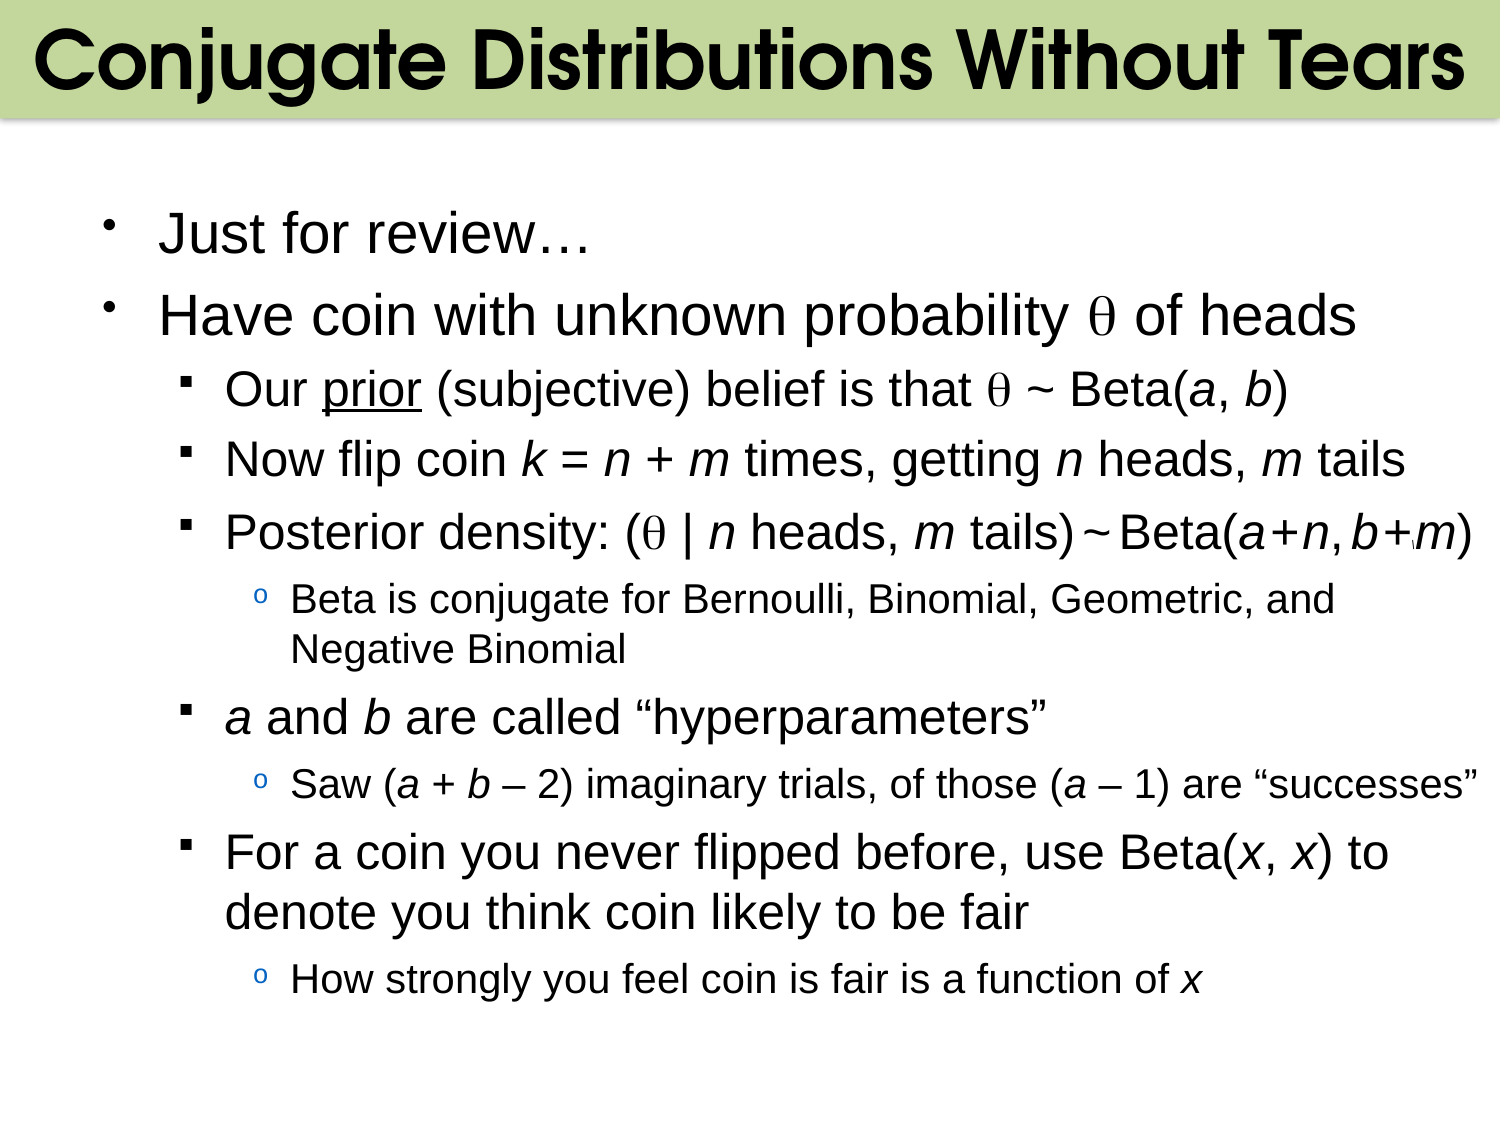

Conjugate Distributions Without Tears
#
Just for review…
Have coin with unknown probability θ of heads
Our prior (subjective) belief is that θ ~ Beta(a, b)
Now flip coin k = n + m times, getting n heads, m tails
Posterior density: (θ | n heads, m tails) ~ Beta(a + n, b +\m)
Beta is conjugate for Bernoulli, Binomial, Geometric, and Negative Binomial
a and b are called “hyperparameters”
Saw (a + b – 2) imaginary trials, of those (a – 1) are “successes”
For a coin you never flipped before, use Beta(x, x) to denote you think coin likely to be fair
How strongly you feel coin is fair is a function of x